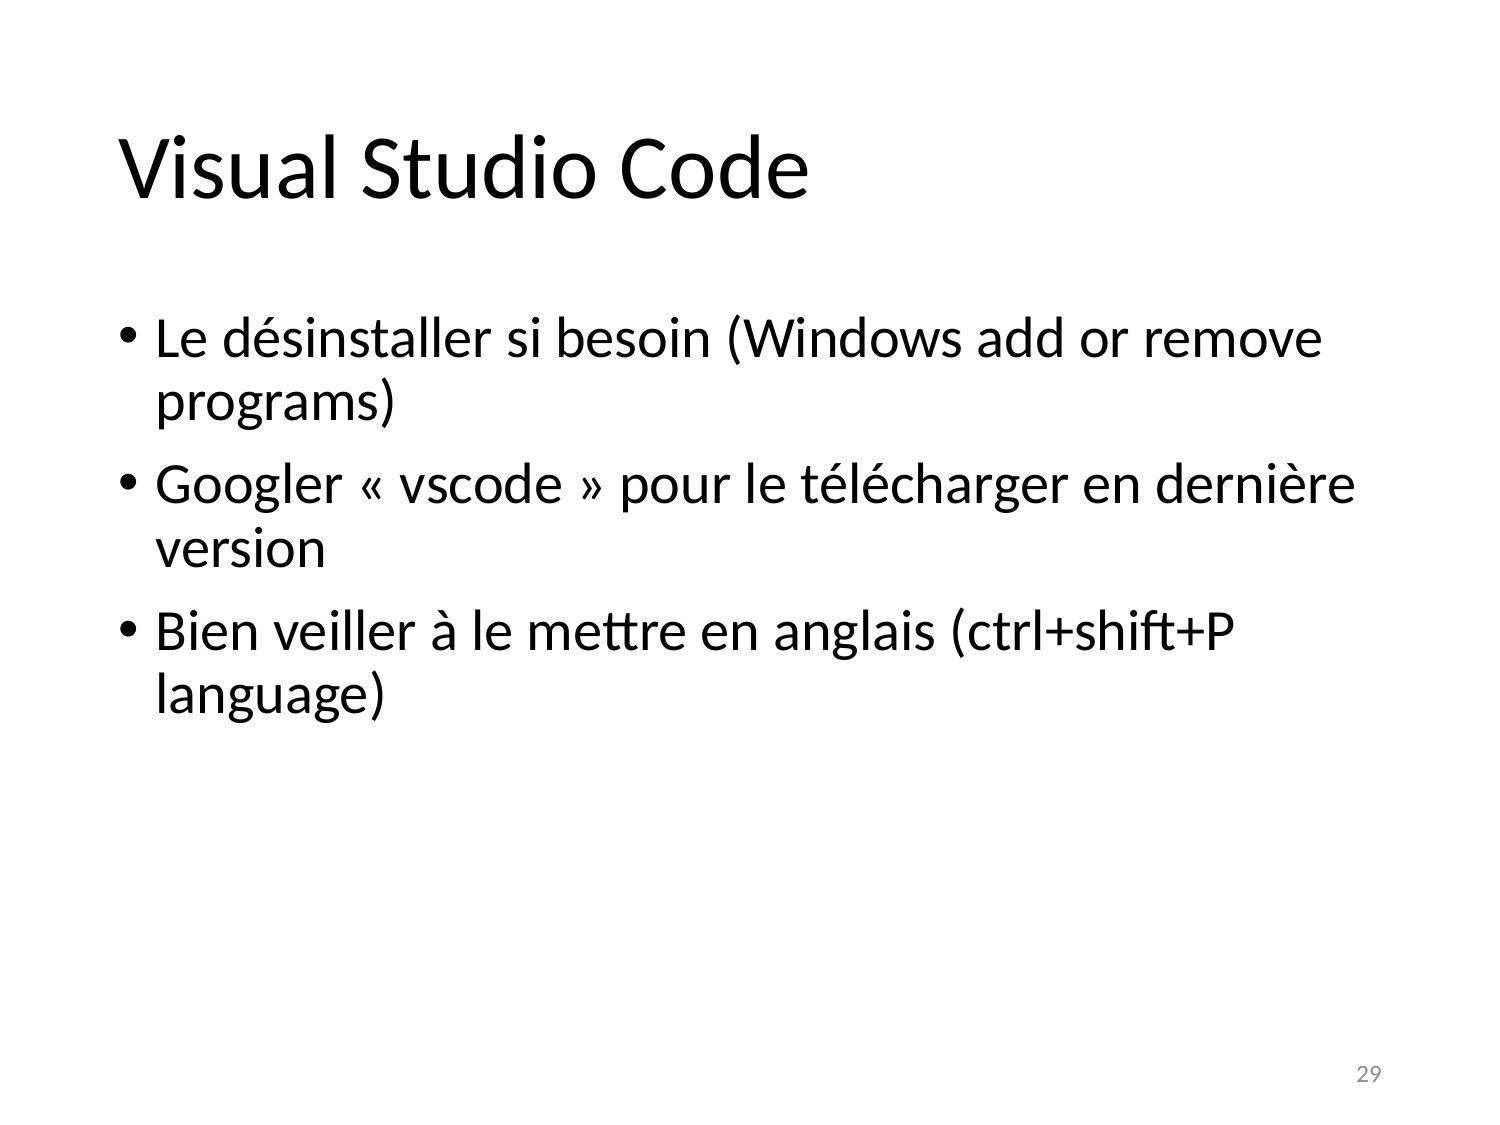

# Visual Studio Code
Le désinstaller si besoin (Windows add or remove programs)
Googler « vscode » pour le télécharger en dernière version
Bien veiller à le mettre en anglais (ctrl+shift+P language)

29